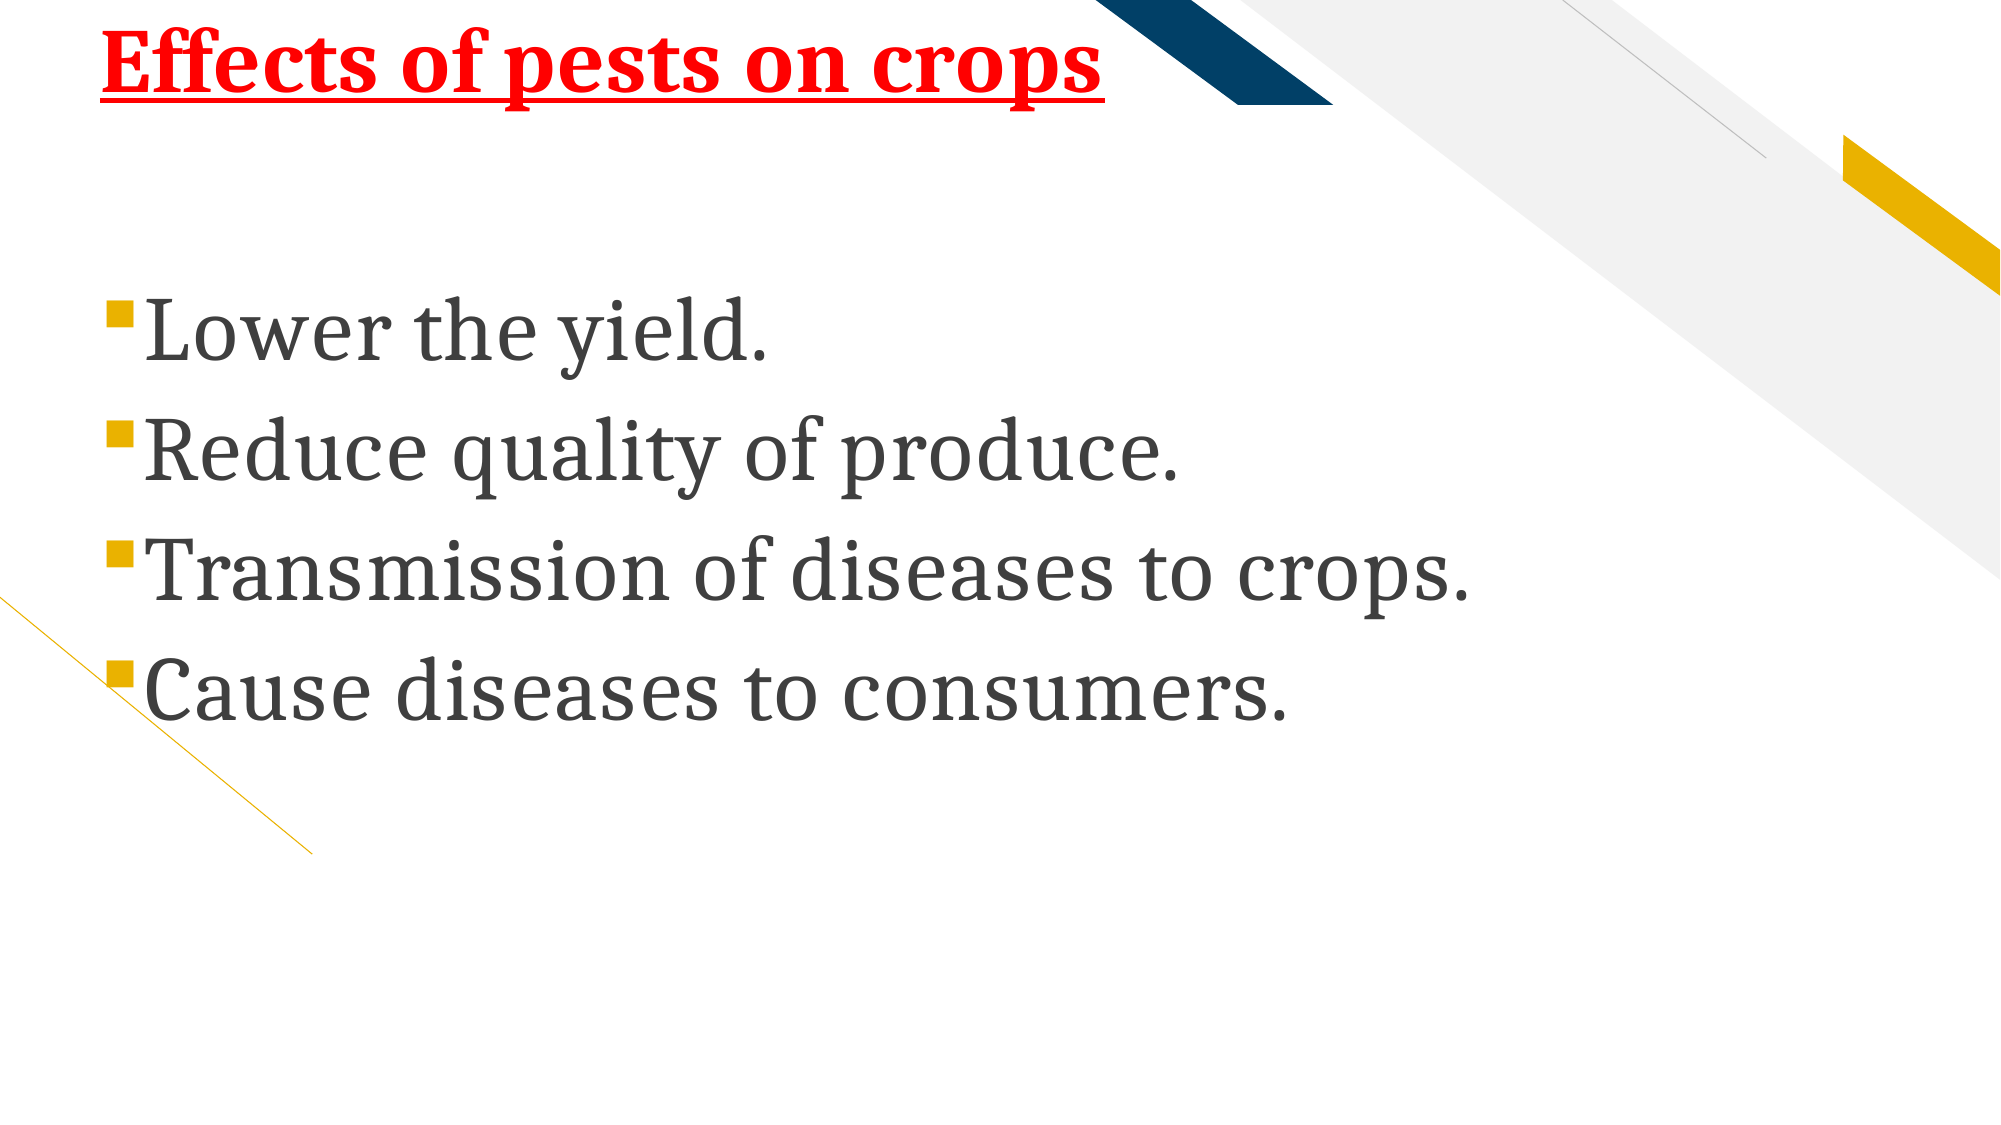

# Effects of pests on crops
Lower the yield.
Reduce quality of produce.
Transmission of diseases to crops.
Cause diseases to consumers.